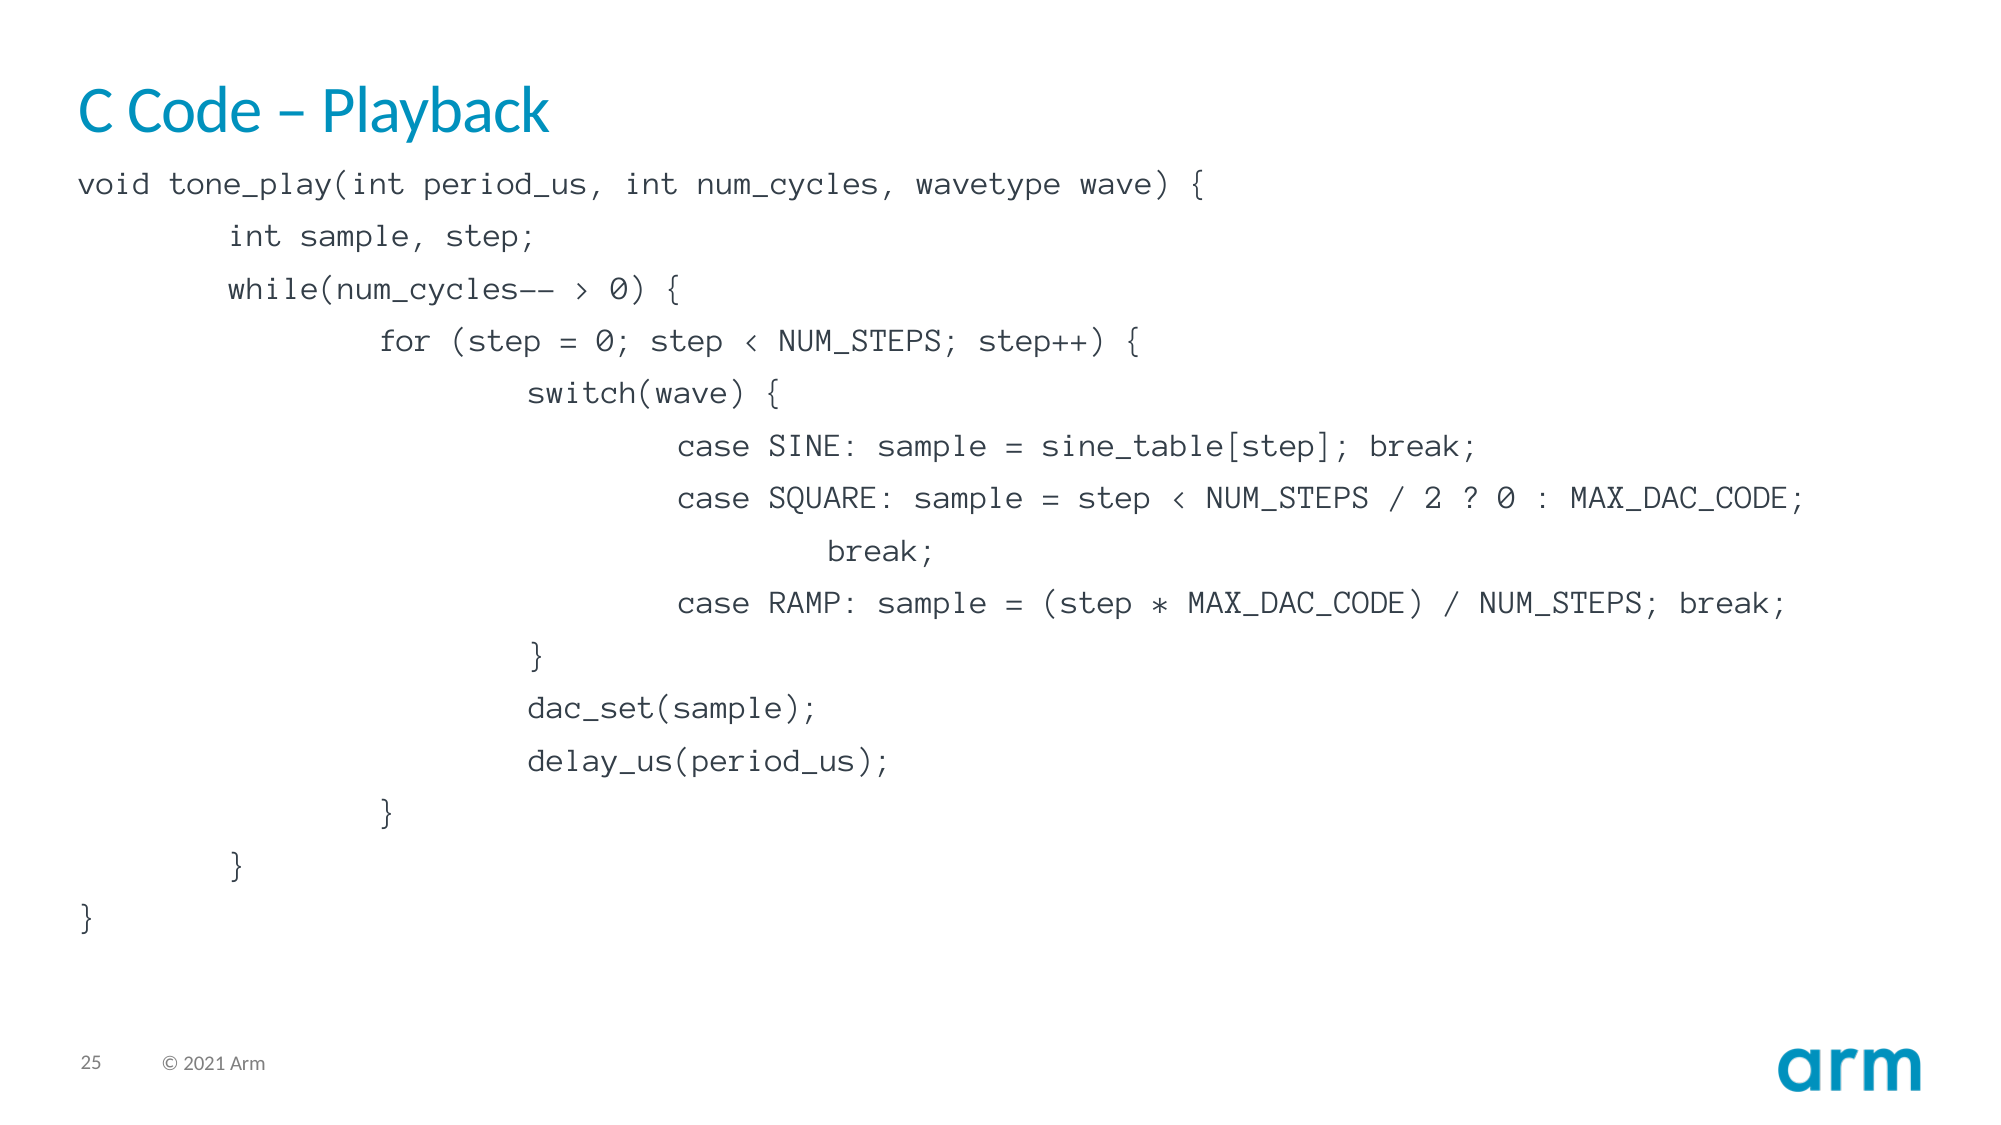

# C Code – Playback
void tone_play(int period_us, int num_cycles, wavetype wave) {
	int sample, step;
	while(num_cycles-- > 0) {
		for (step = 0; step < NUM_STEPS; step++) {
			switch(wave) {
				case SINE: sample = sine_table[step]; break;
				case SQUARE: sample = step < NUM_STEPS / 2 ? 0 : MAX_DAC_CODE;
					break;
				case RAMP: sample = (step * MAX_DAC_CODE) / NUM_STEPS; break;
			}
			dac_set(sample);
			delay_us(period_us);
		}
	}
}